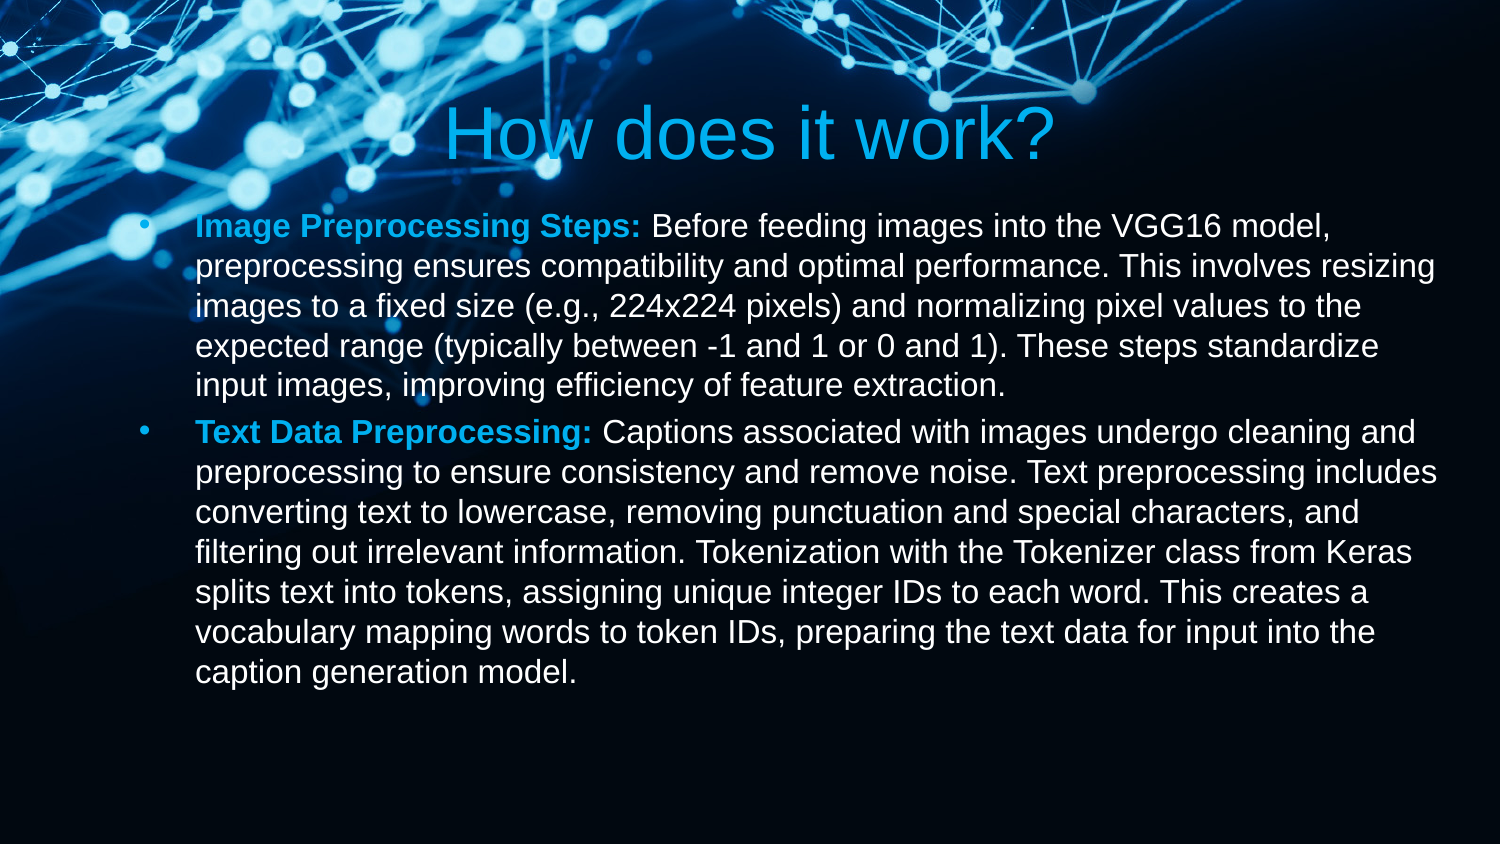

# How does it work?
Image Preprocessing Steps: Before feeding images into the VGG16 model, preprocessing ensures compatibility and optimal performance. This involves resizing images to a fixed size (e.g., 224x224 pixels) and normalizing pixel values to the expected range (typically between -1 and 1 or 0 and 1). These steps standardize input images, improving efficiency of feature extraction.
Text Data Preprocessing: Captions associated with images undergo cleaning and preprocessing to ensure consistency and remove noise. Text preprocessing includes converting text to lowercase, removing punctuation and special characters, and filtering out irrelevant information. Tokenization with the Tokenizer class from Keras splits text into tokens, assigning unique integer IDs to each word. This creates a vocabulary mapping words to token IDs, preparing the text data for input into the caption generation model.